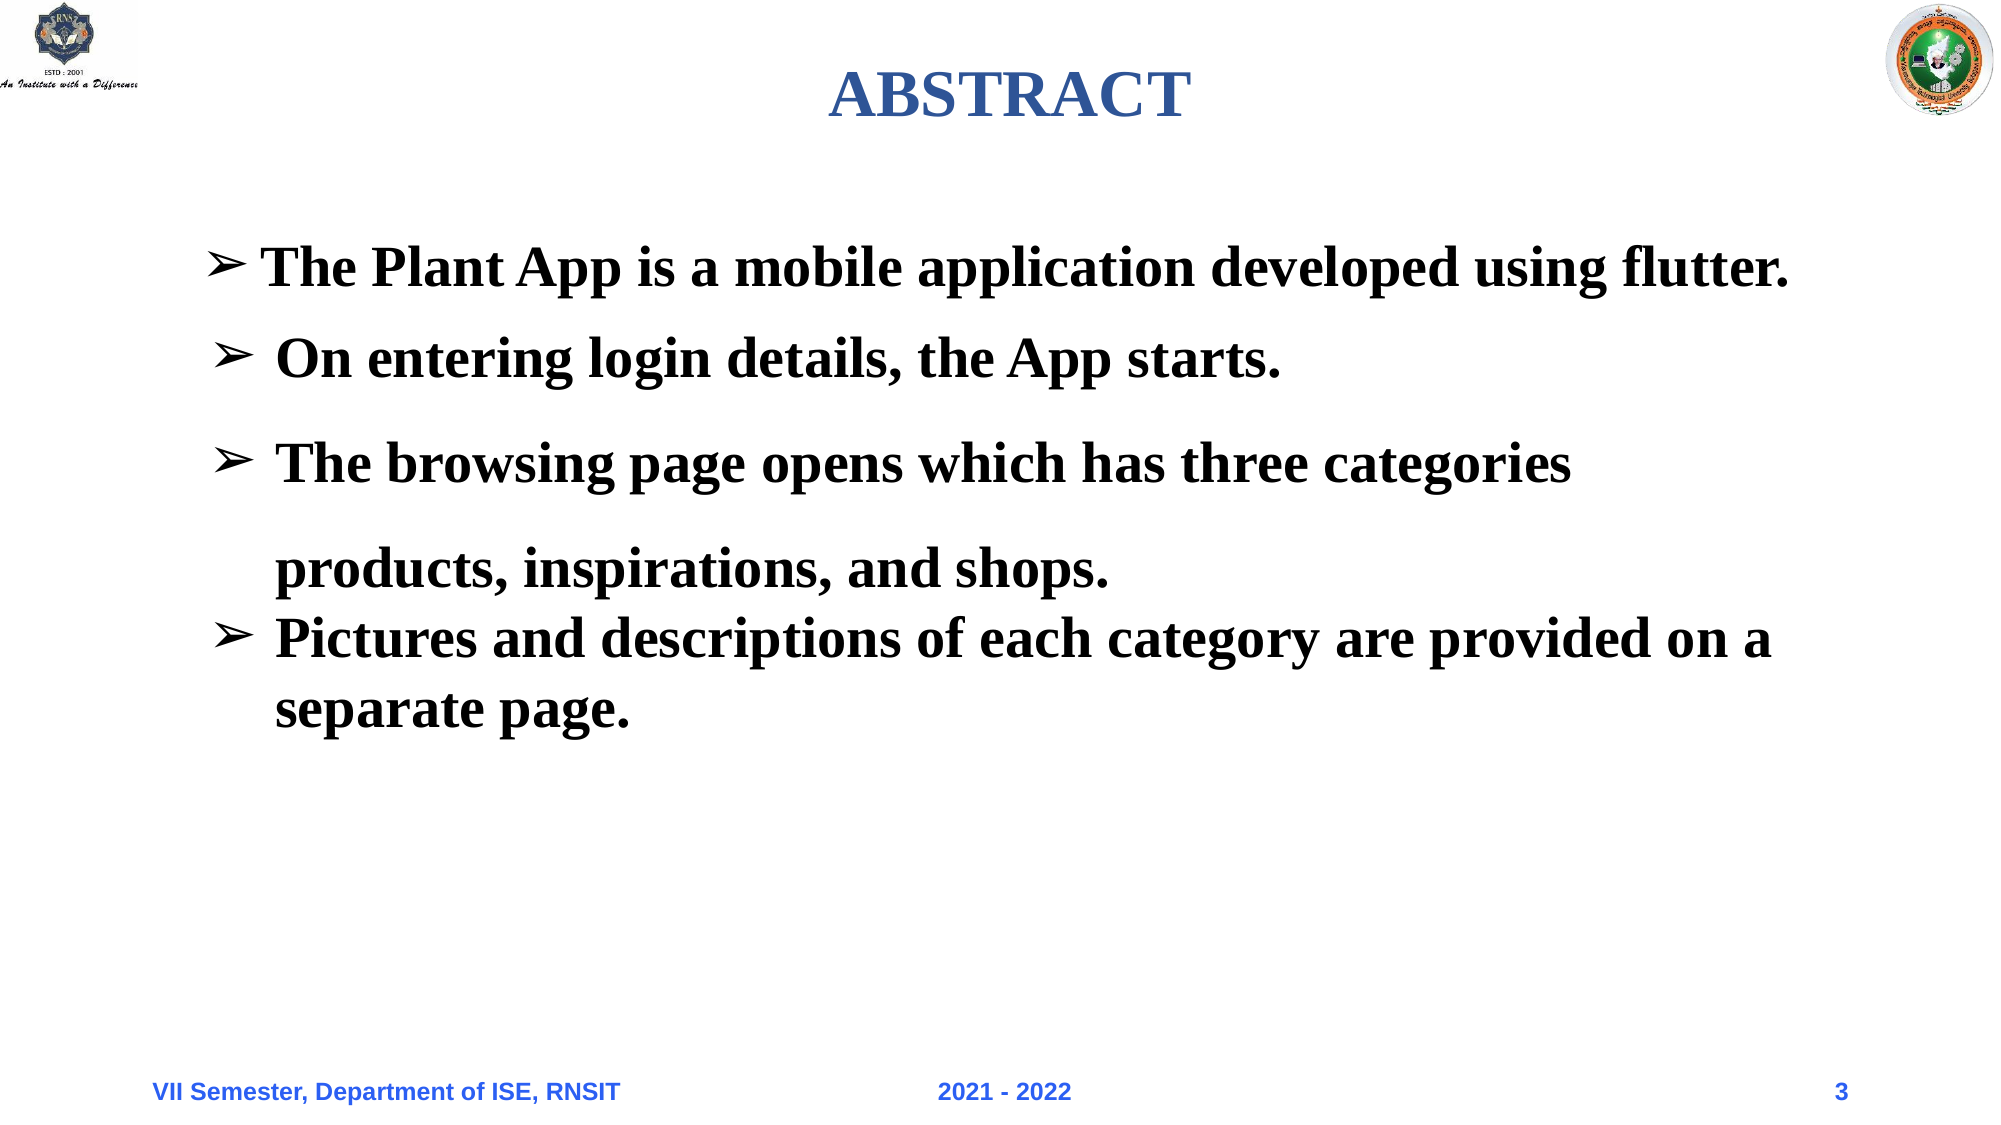

# ABSTRACT
The Plant App is a mobile application developed using flutter.
On entering login details, the App starts.
The browsing page opens which has three categories products, inspirations, and shops.
Pictures and descriptions of each category are provided on a separate page.

VII Semester, Department of ISE, RNSIT
2021 - 2022
3